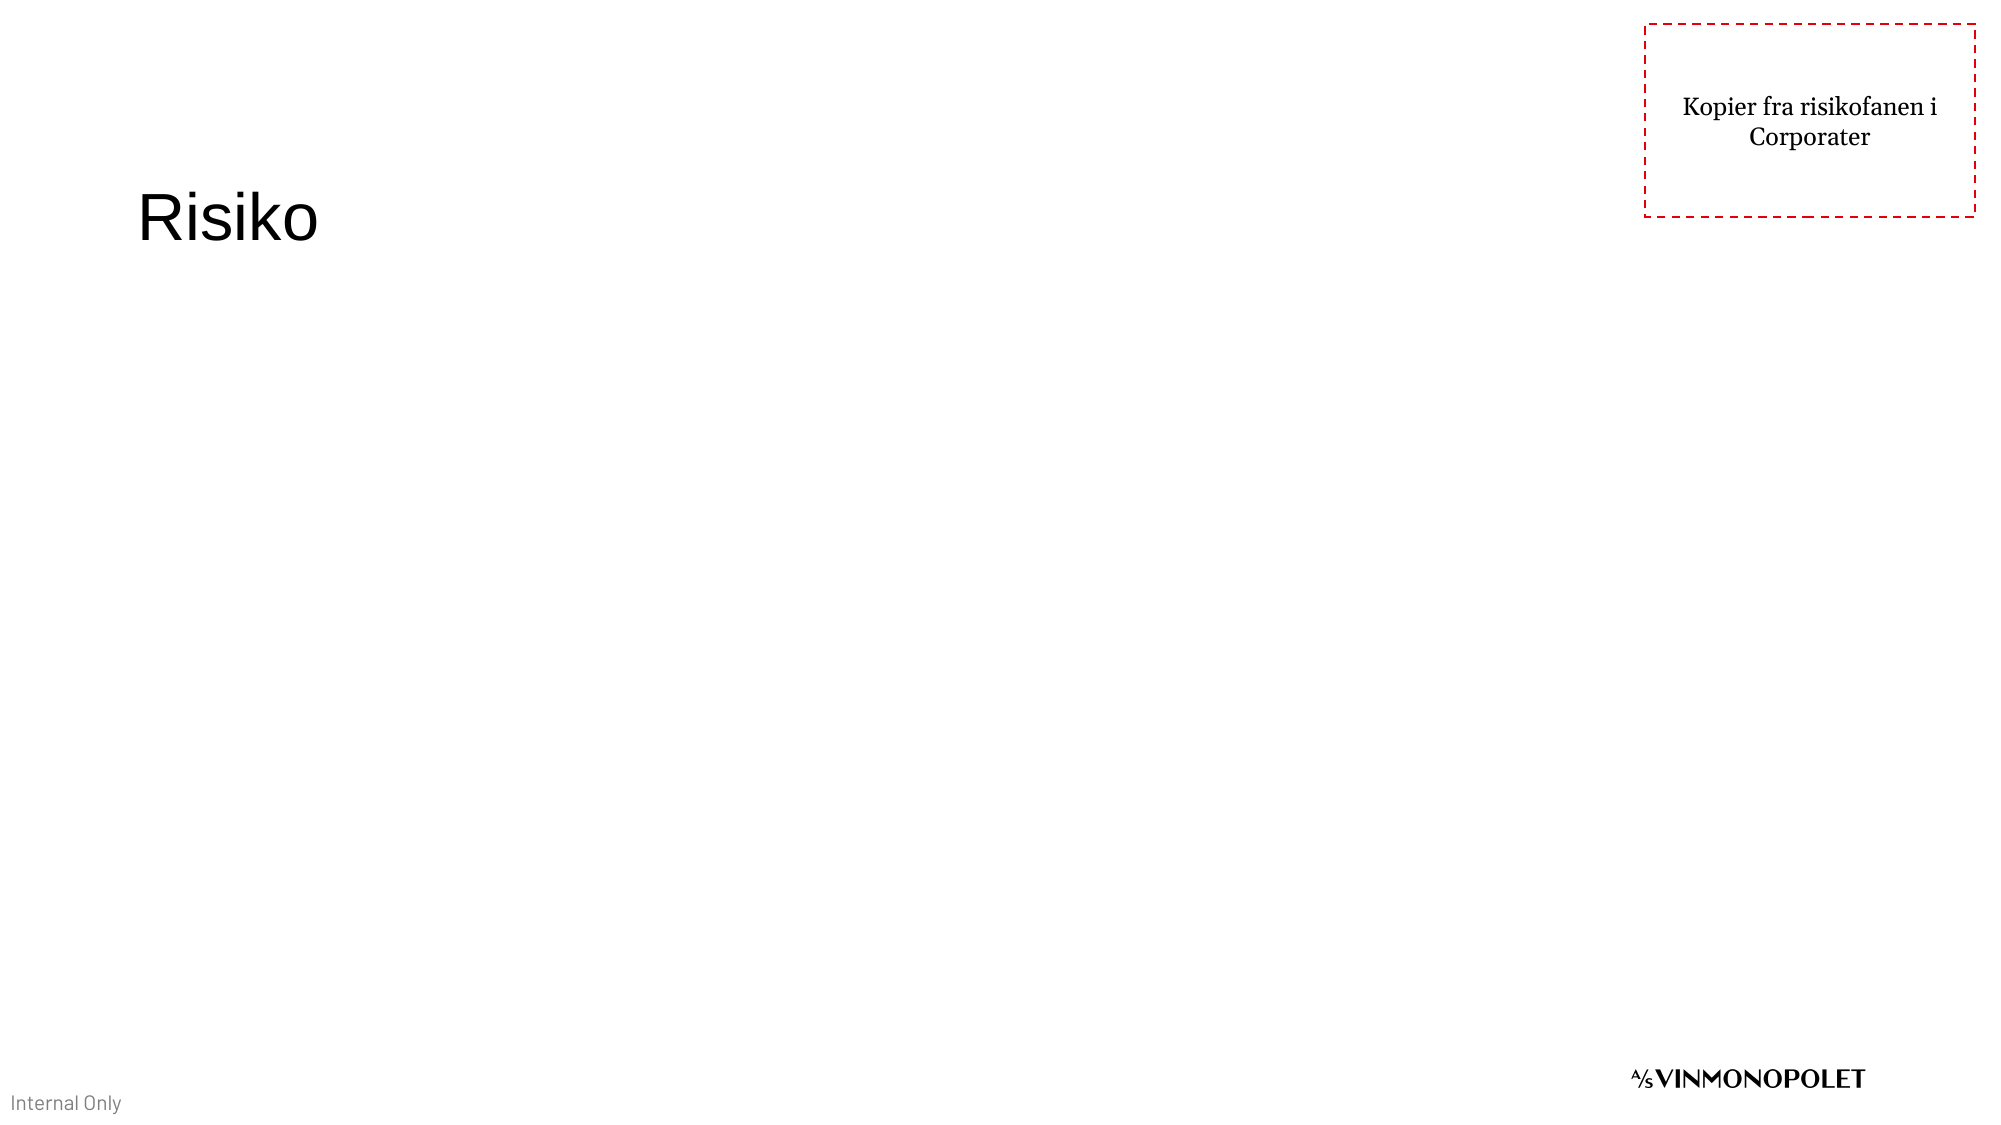

Kopier fra risikofanen i Corporater
# Risiko
<Risikofaktorer som kan oppstå som forringer kvalitet, fremdrift, kostnad eller annet som påvirker gjennomføring av prosjektet>
<Risikomatrise>
<Risikoreduserende tiltak for risikofaktorer med høy og svært høy risiko>